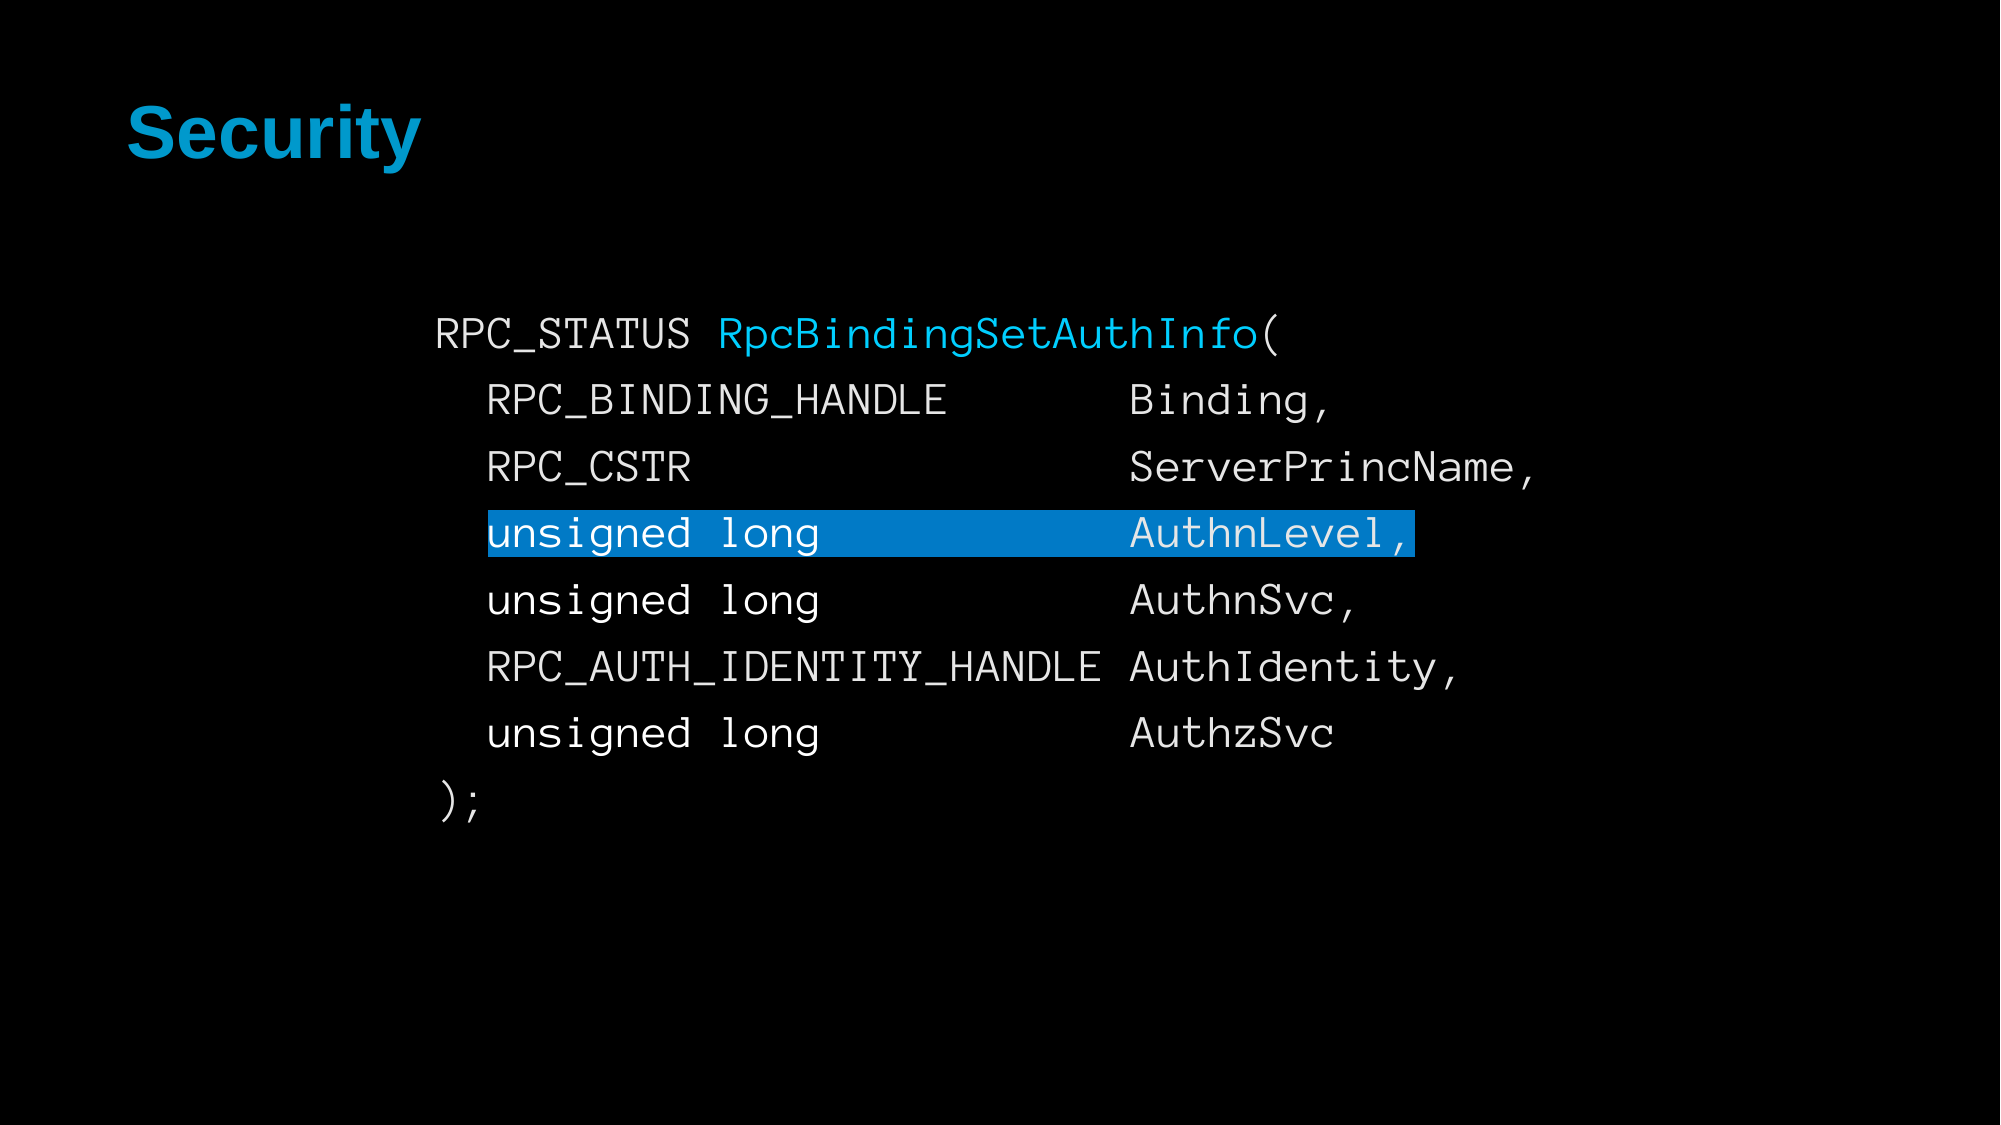

# Security
RPC_STATUS RpcBindingSetAuthInfo(
  RPC_BINDING_HANDLE       Binding,
  RPC_CSTR                 ServerPrincName,
  unsigned long            AuthnLevel,
  unsigned long            AuthnSvc,
  RPC_AUTH_IDENTITY_HANDLE AuthIdentity,
  unsigned long            AuthzSvc
);